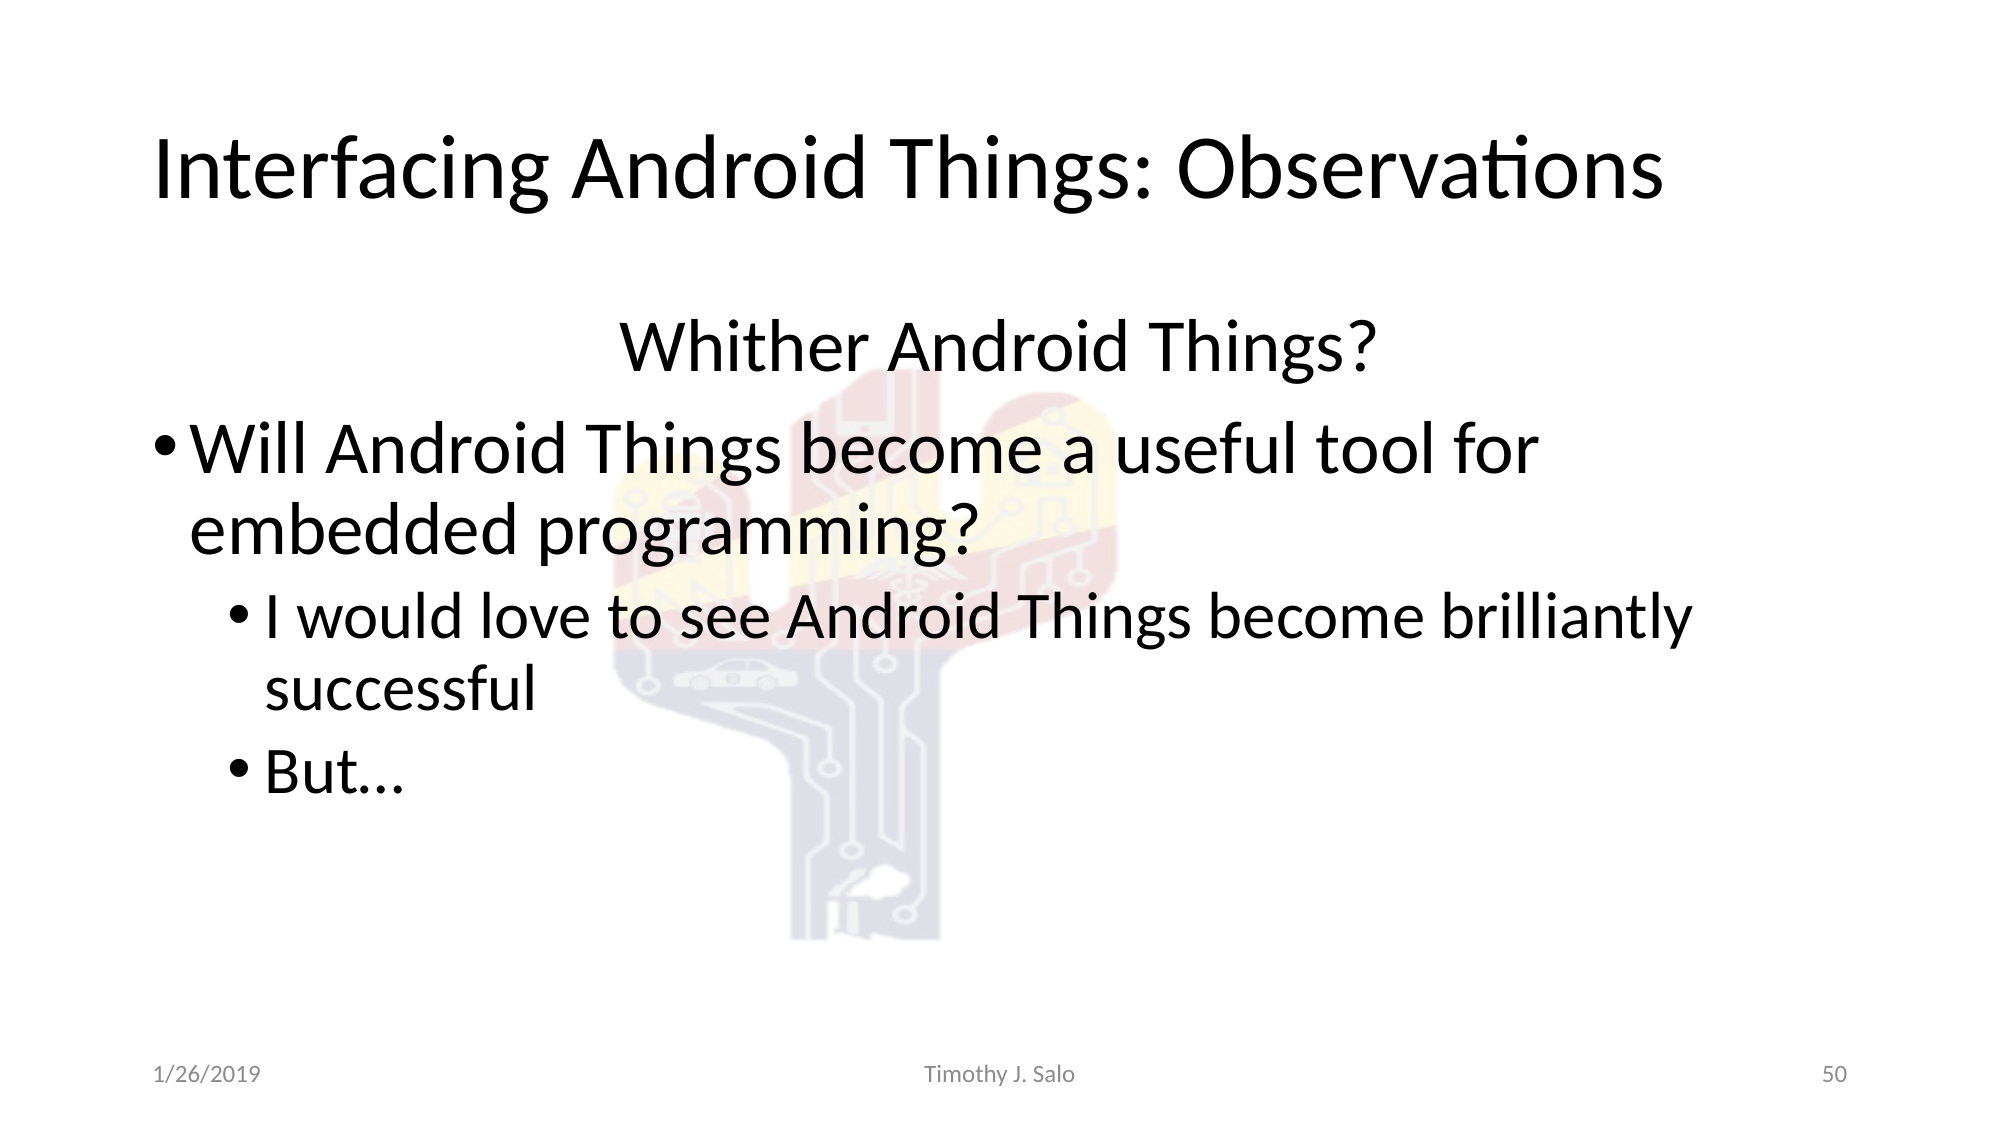

# Interfacing Android Things: Observations
Whither Android Things?
Will Android Things become a useful tool for embedded programming?
I would love to see Android Things become brilliantly successful
But…
1/26/2019
Timothy J. Salo
50